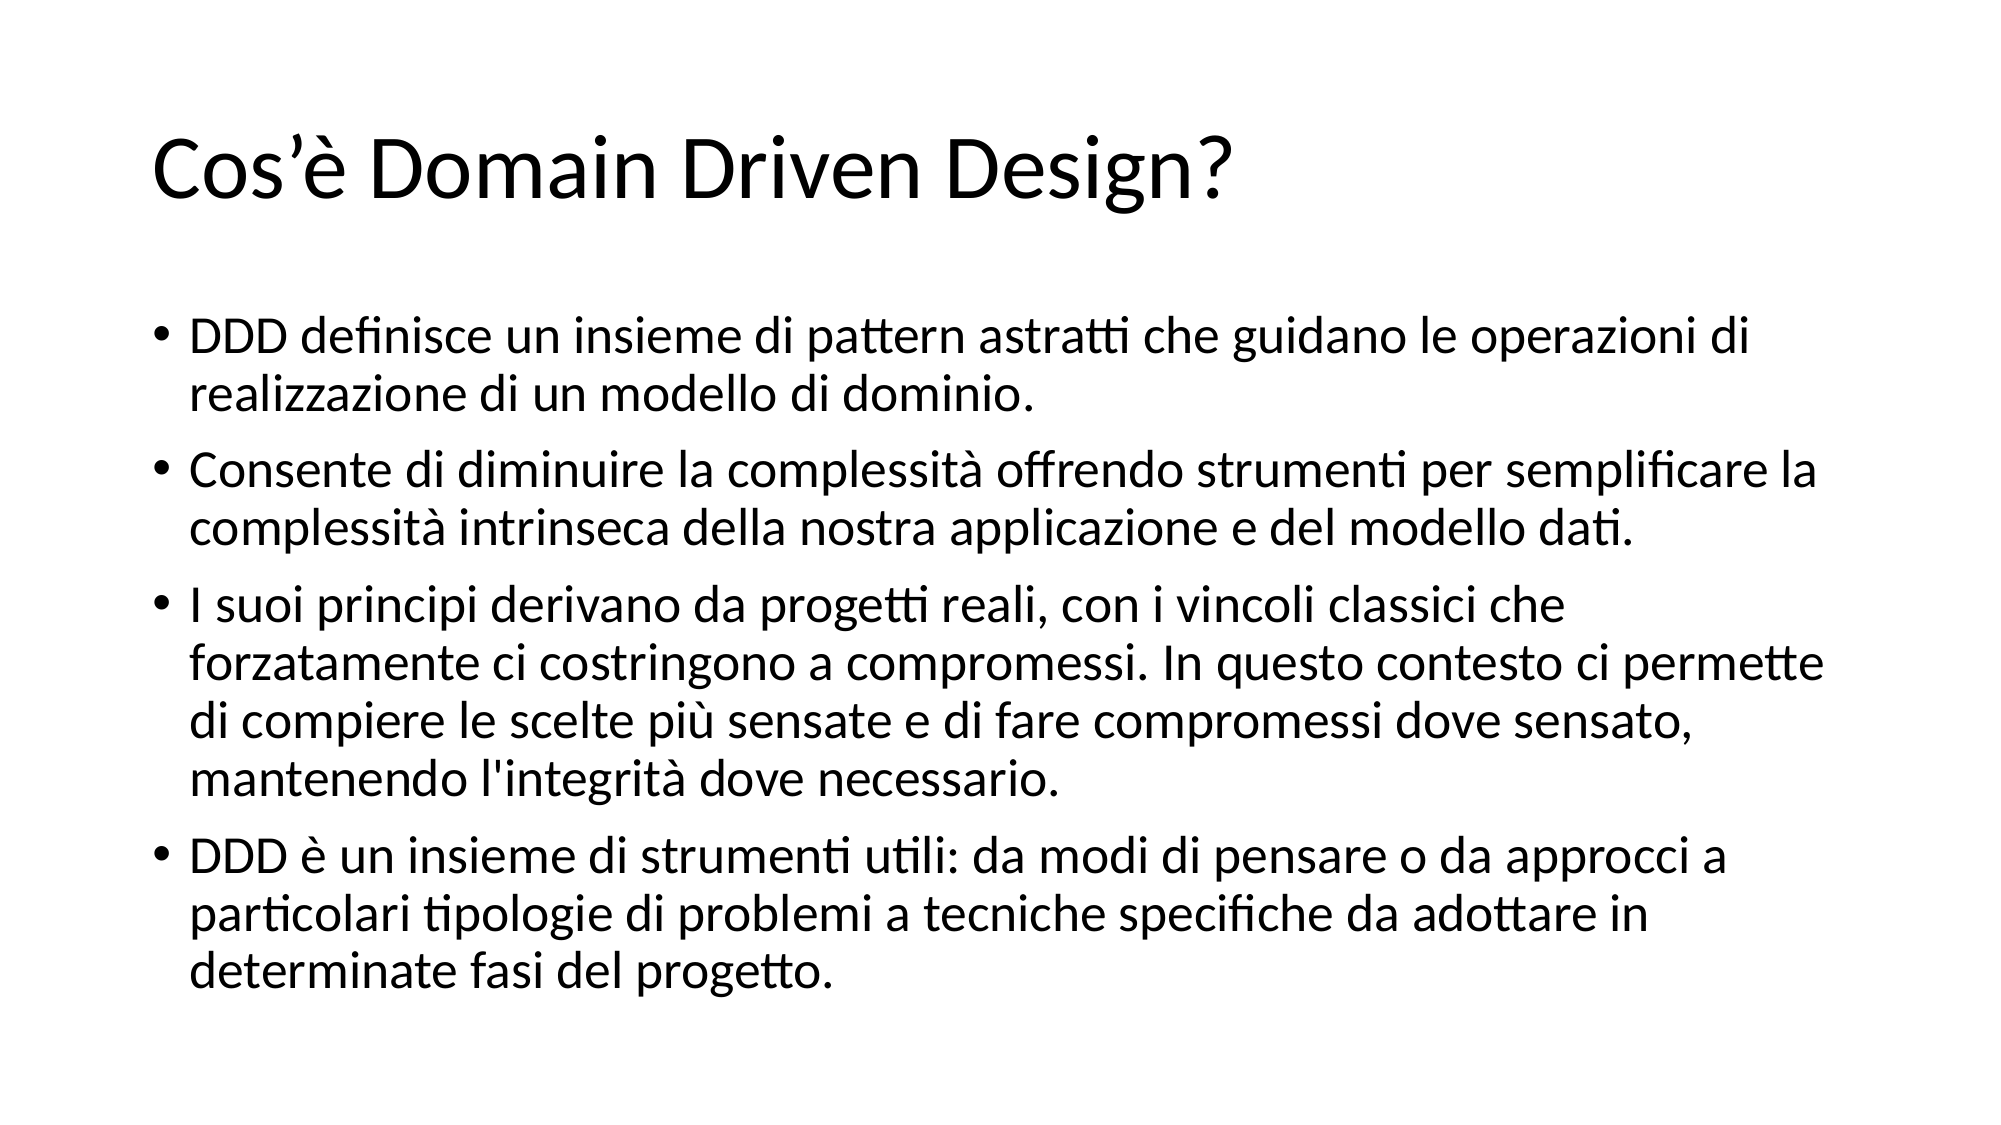

# Cos’è Domain Driven Design?
DDD definisce un insieme di pattern astratti che guidano le operazioni di realizzazione di un modello di dominio.
Consente di diminuire la complessità offrendo strumenti per semplificare la complessità intrinseca della nostra applicazione e del modello dati.
I suoi principi derivano da progetti reali, con i vincoli classici che forzatamente ci costringono a compromessi. In questo contesto ci permette di compiere le scelte più sensate e di fare compromessi dove sensato, mantenendo l'integrità dove necessario.
DDD è un insieme di strumenti utili: da modi di pensare o da approcci a particolari tipologie di problemi a tecniche specifiche da adottare in determinate fasi del progetto.